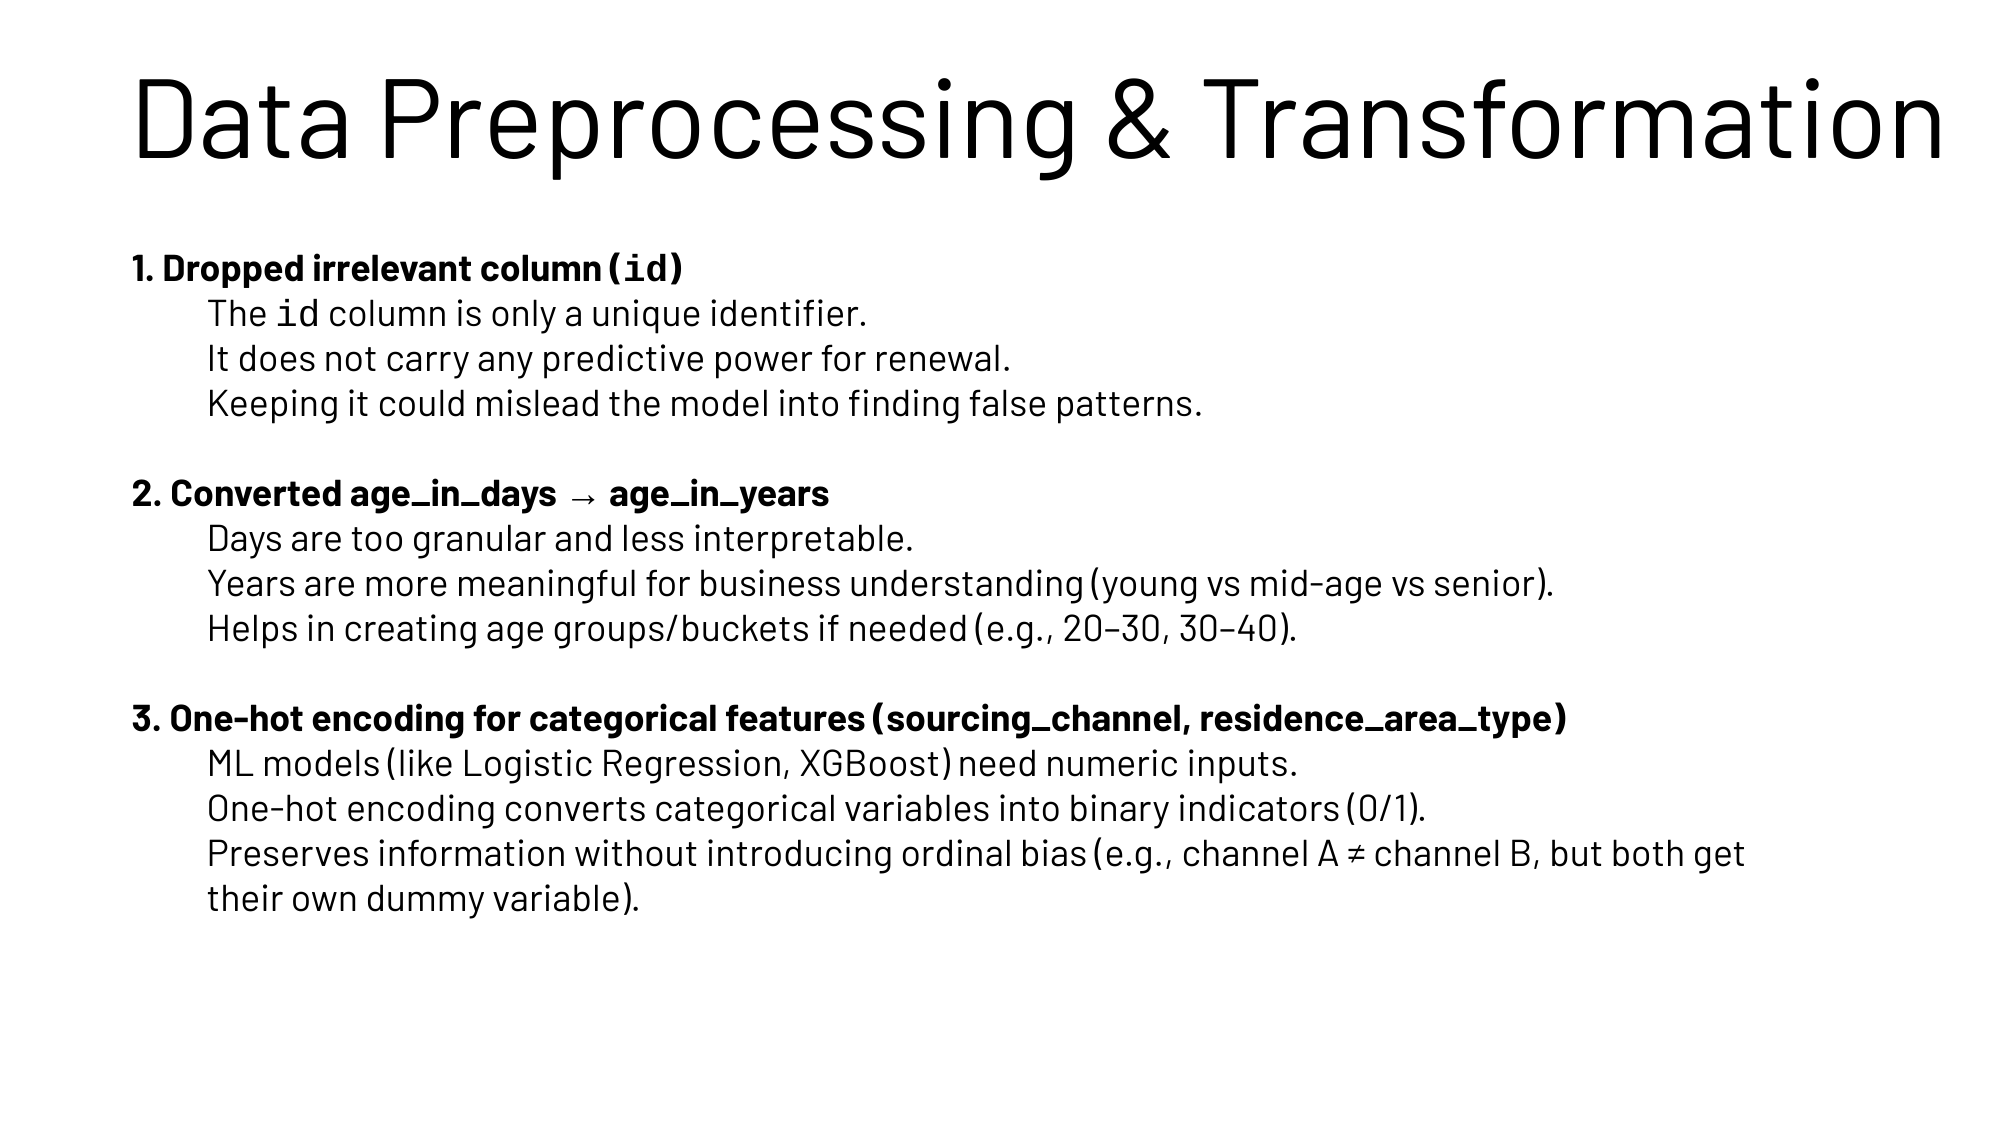

Data Preprocessing & Transformation
1. Dropped irrelevant column (id)
The id column is only a unique identifier.
It does not carry any predictive power for renewal.
Keeping it could mislead the model into finding false patterns.

2. Converted age_in_days → age_in_years
Days are too granular and less interpretable.
Years are more meaningful for business understanding (young vs mid-age vs senior).
Helps in creating age groups/buckets if needed (e.g., 20–30, 30–40).

3. One-hot encoding for categorical features (sourcing_channel, residence_area_type)
ML models (like Logistic Regression, XGBoost) need numeric inputs.
One-hot encoding converts categorical variables into binary indicators (0/1).
Preserves information without introducing ordinal bias (e.g., channel A ≠ channel B, but both get their own dummy variable).